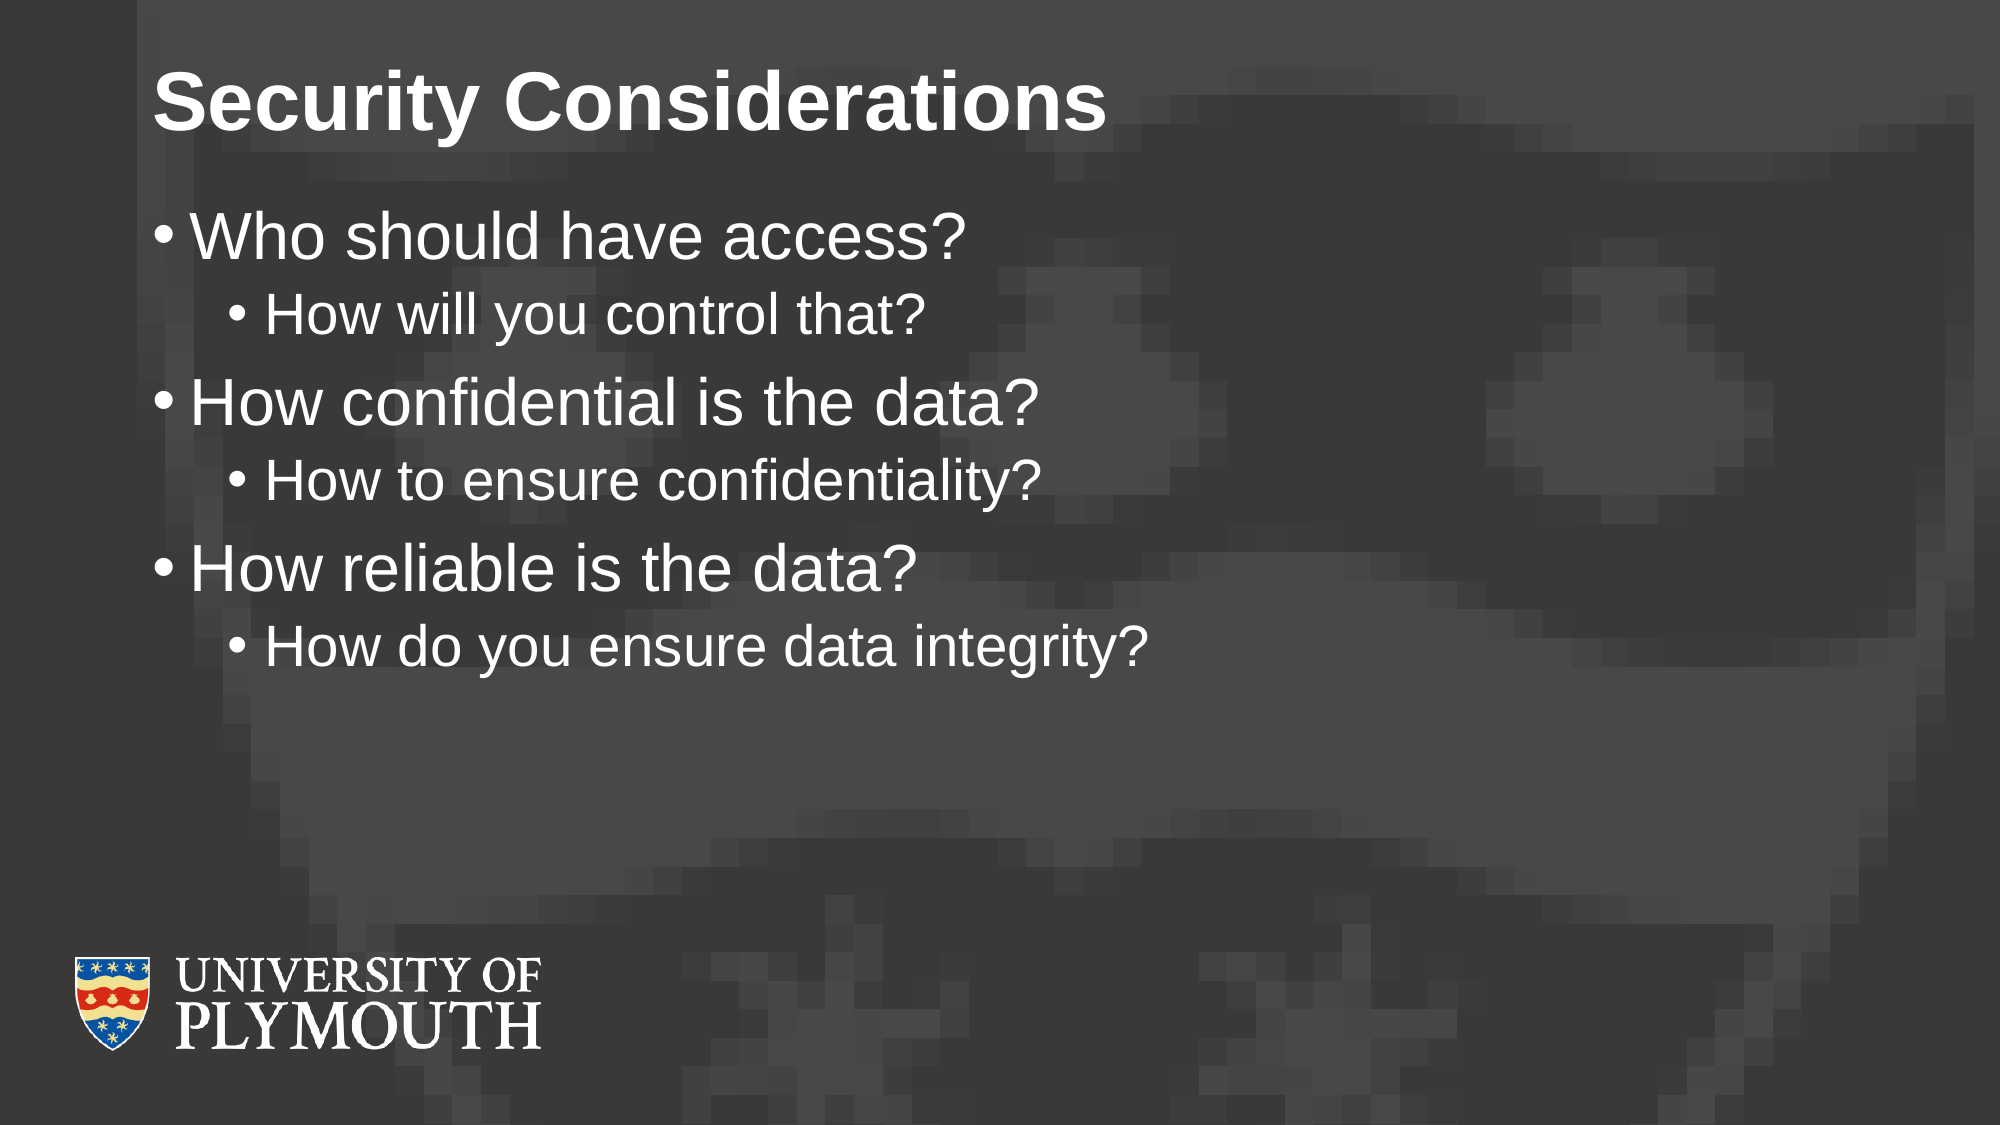

# Security Considerations
Who should have access?
How will you control that?
How confidential is the data?
How to ensure confidentiality?
How reliable is the data?
How do you ensure data integrity?